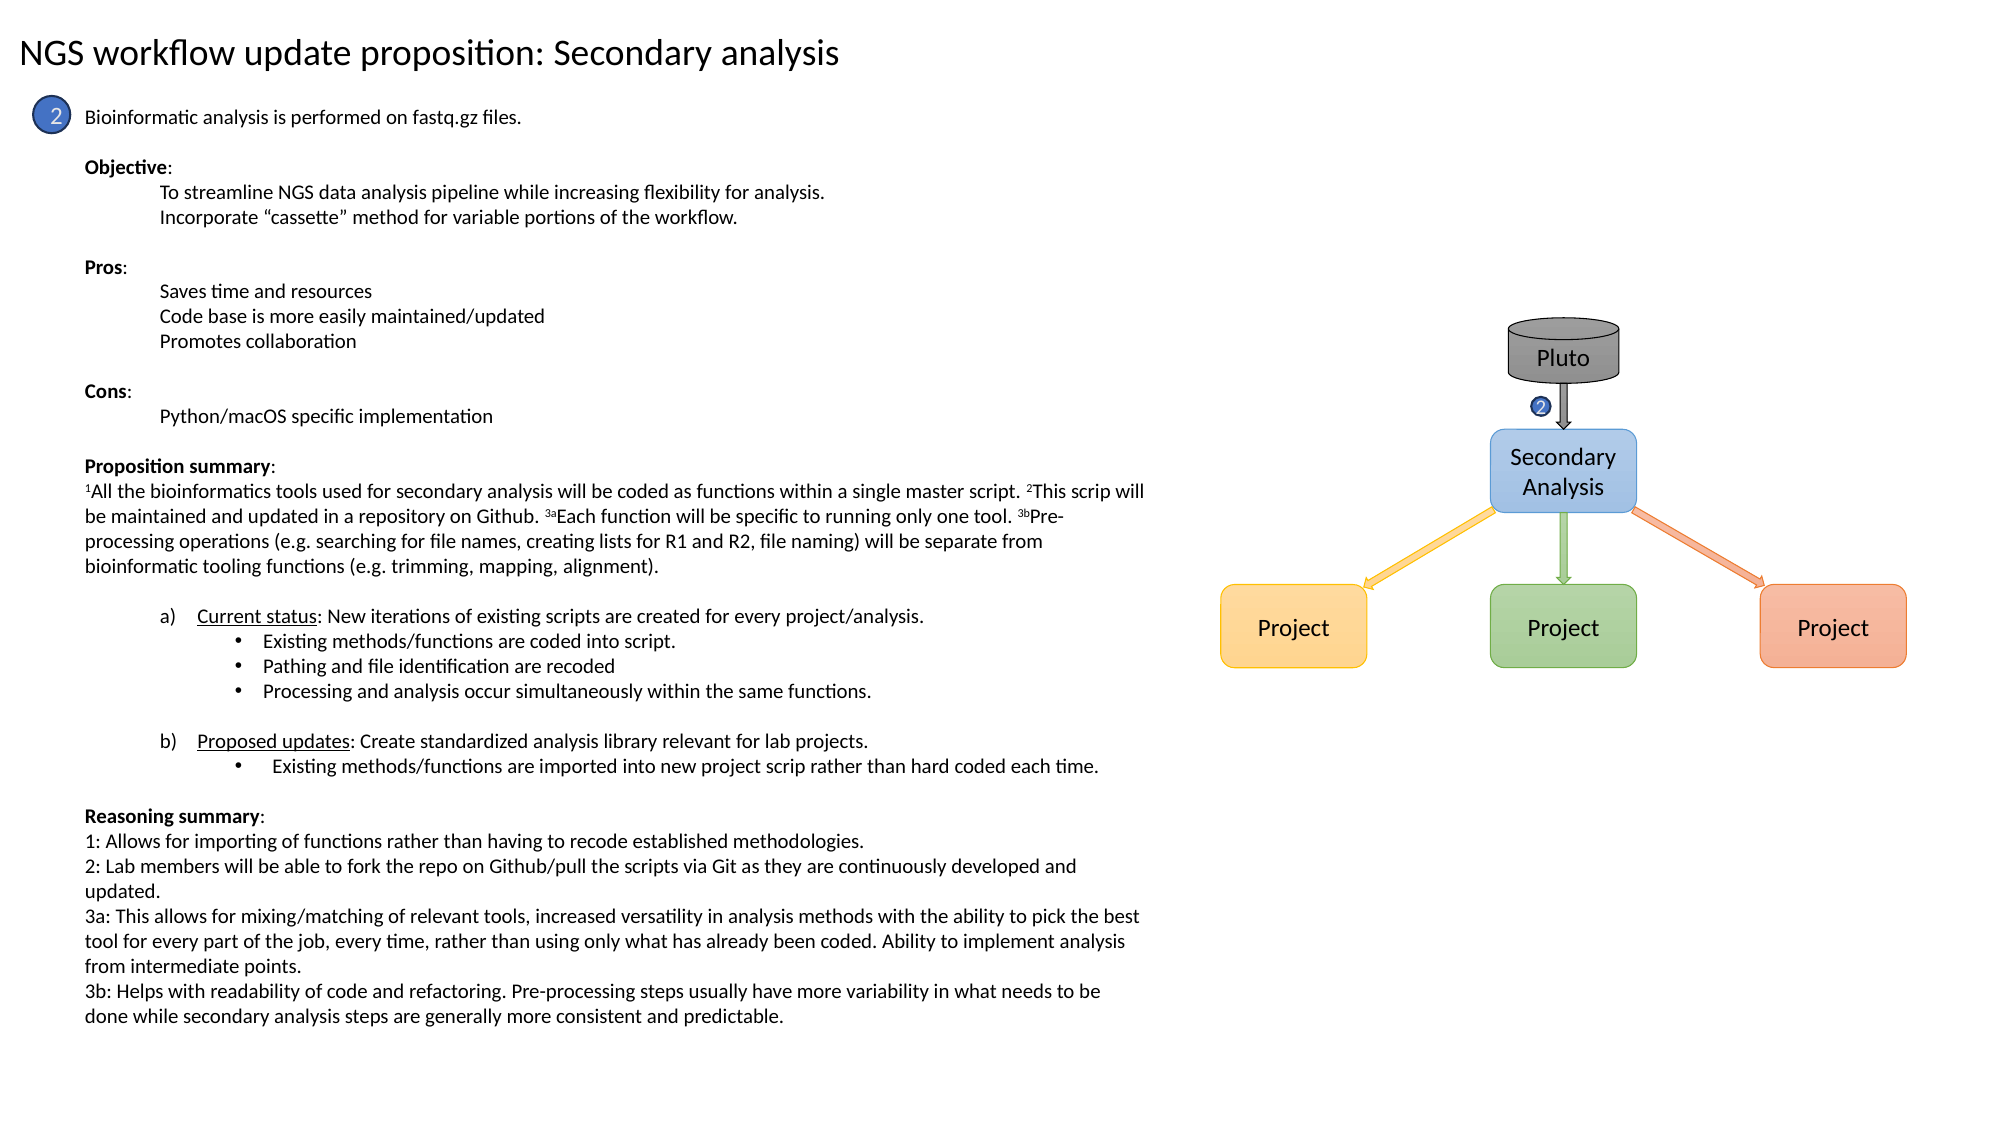

NGS workflow update proposition: Secondary analysis
2
Bioinformatic analysis is performed on fastq.gz files.

Objective:
To streamline NGS data analysis pipeline while increasing flexibility for analysis.
Incorporate “cassette” method for variable portions of the workflow.

Pros:
Saves time and resources
Code base is more easily maintained/updated
Promotes collaboration

Cons:
Python/macOS specific implementation

Proposition summary:
1All the bioinformatics tools used for secondary analysis will be coded as functions within a single master script. 2This scrip will be maintained and updated in a repository on Github. 3aEach function will be specific to running only one tool. 3bPre-processing operations (e.g. searching for file names, creating lists for R1 and R2, file naming) will be separate from bioinformatic tooling functions (e.g. trimming, mapping, alignment).

Current status: New iterations of existing scripts are created for every project/analysis.
Existing methods/functions are coded into script.
Pathing and file identification are recoded
Processing and analysis occur simultaneously within the same functions.

Proposed updates: Create standardized analysis library relevant for lab projects.
Existing methods/functions are imported into new project scrip rather than hard coded each time.

Reasoning summary:
1: Allows for importing of functions rather than having to recode established methodologies.
2: Lab members will be able to fork the repo on Github/pull the scripts via Git as they are continuously developed and updated.
3a: This allows for mixing/matching of relevant tools, increased versatility in analysis methods with the ability to pick the best tool for every part of the job, every time, rather than using only what has already been coded. Ability to implement analysis from intermediate points.
3b: Helps with readability of code and refactoring. Pre-processing steps usually have more variability in what needs to be done while secondary analysis steps are generally more consistent and predictable.
Pluto

Secondary Analysis

Project
Project
Project
2